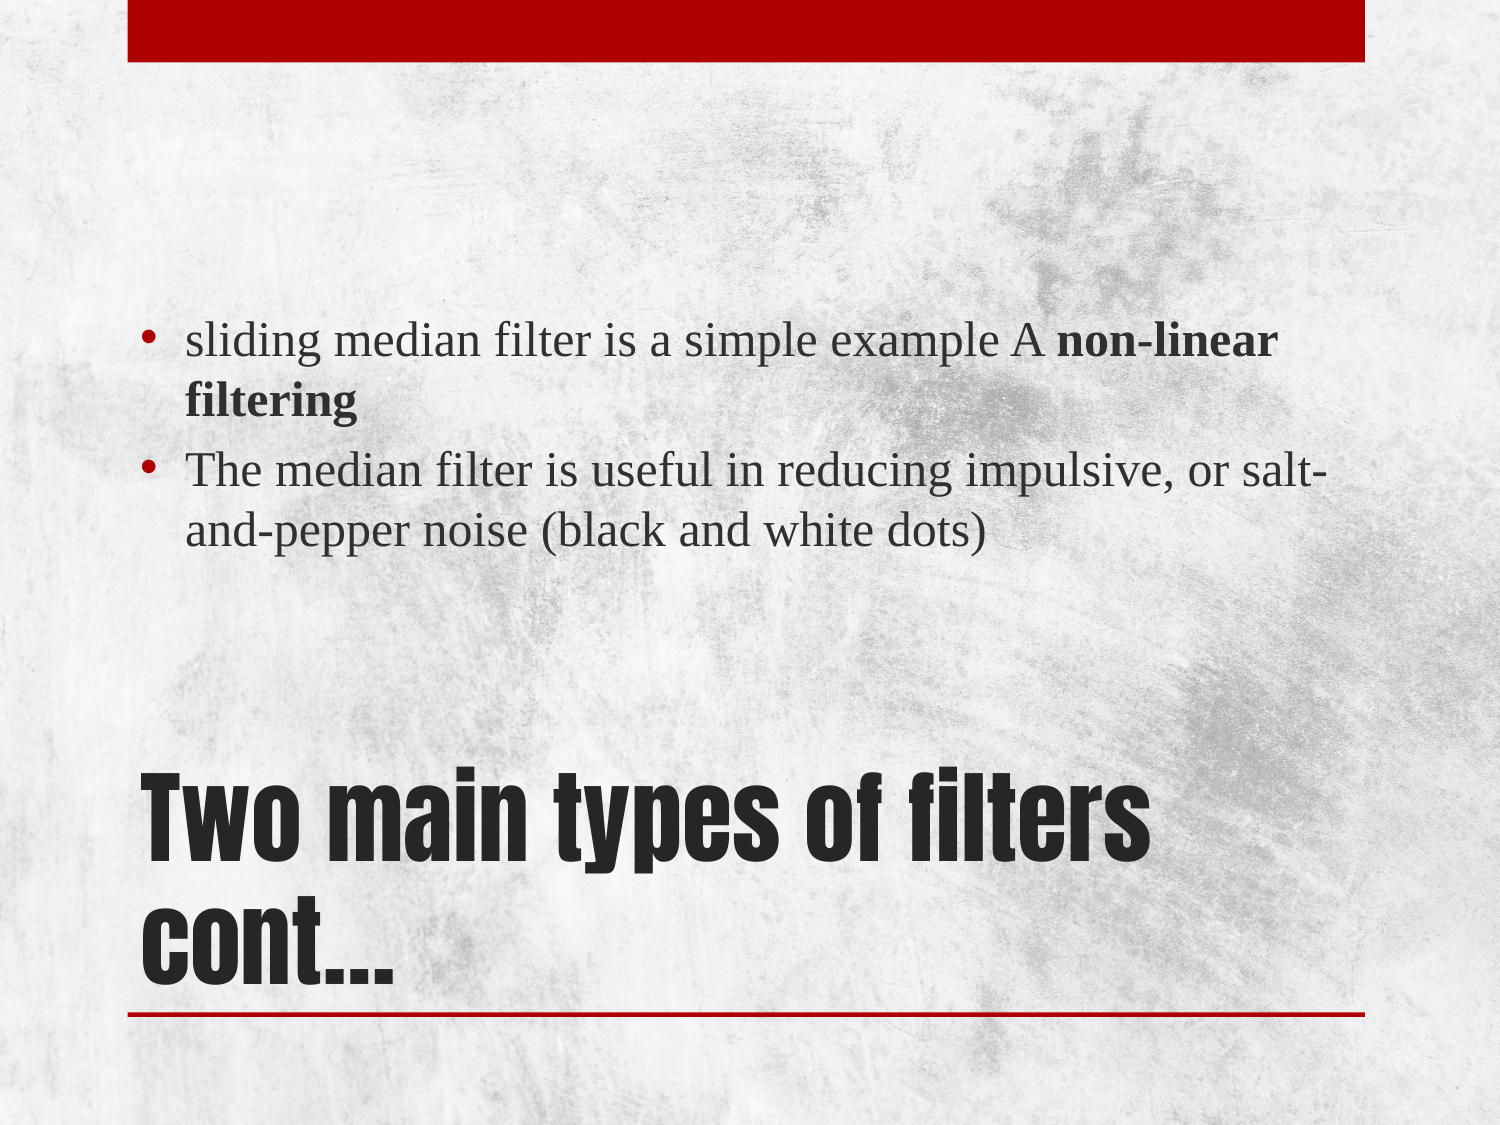

sliding median filter is a simple example A non-linear filtering
The median filter is useful in reducing impulsive, or salt-and-pepper noise (black and white dots)
# Two main types of filters cont…